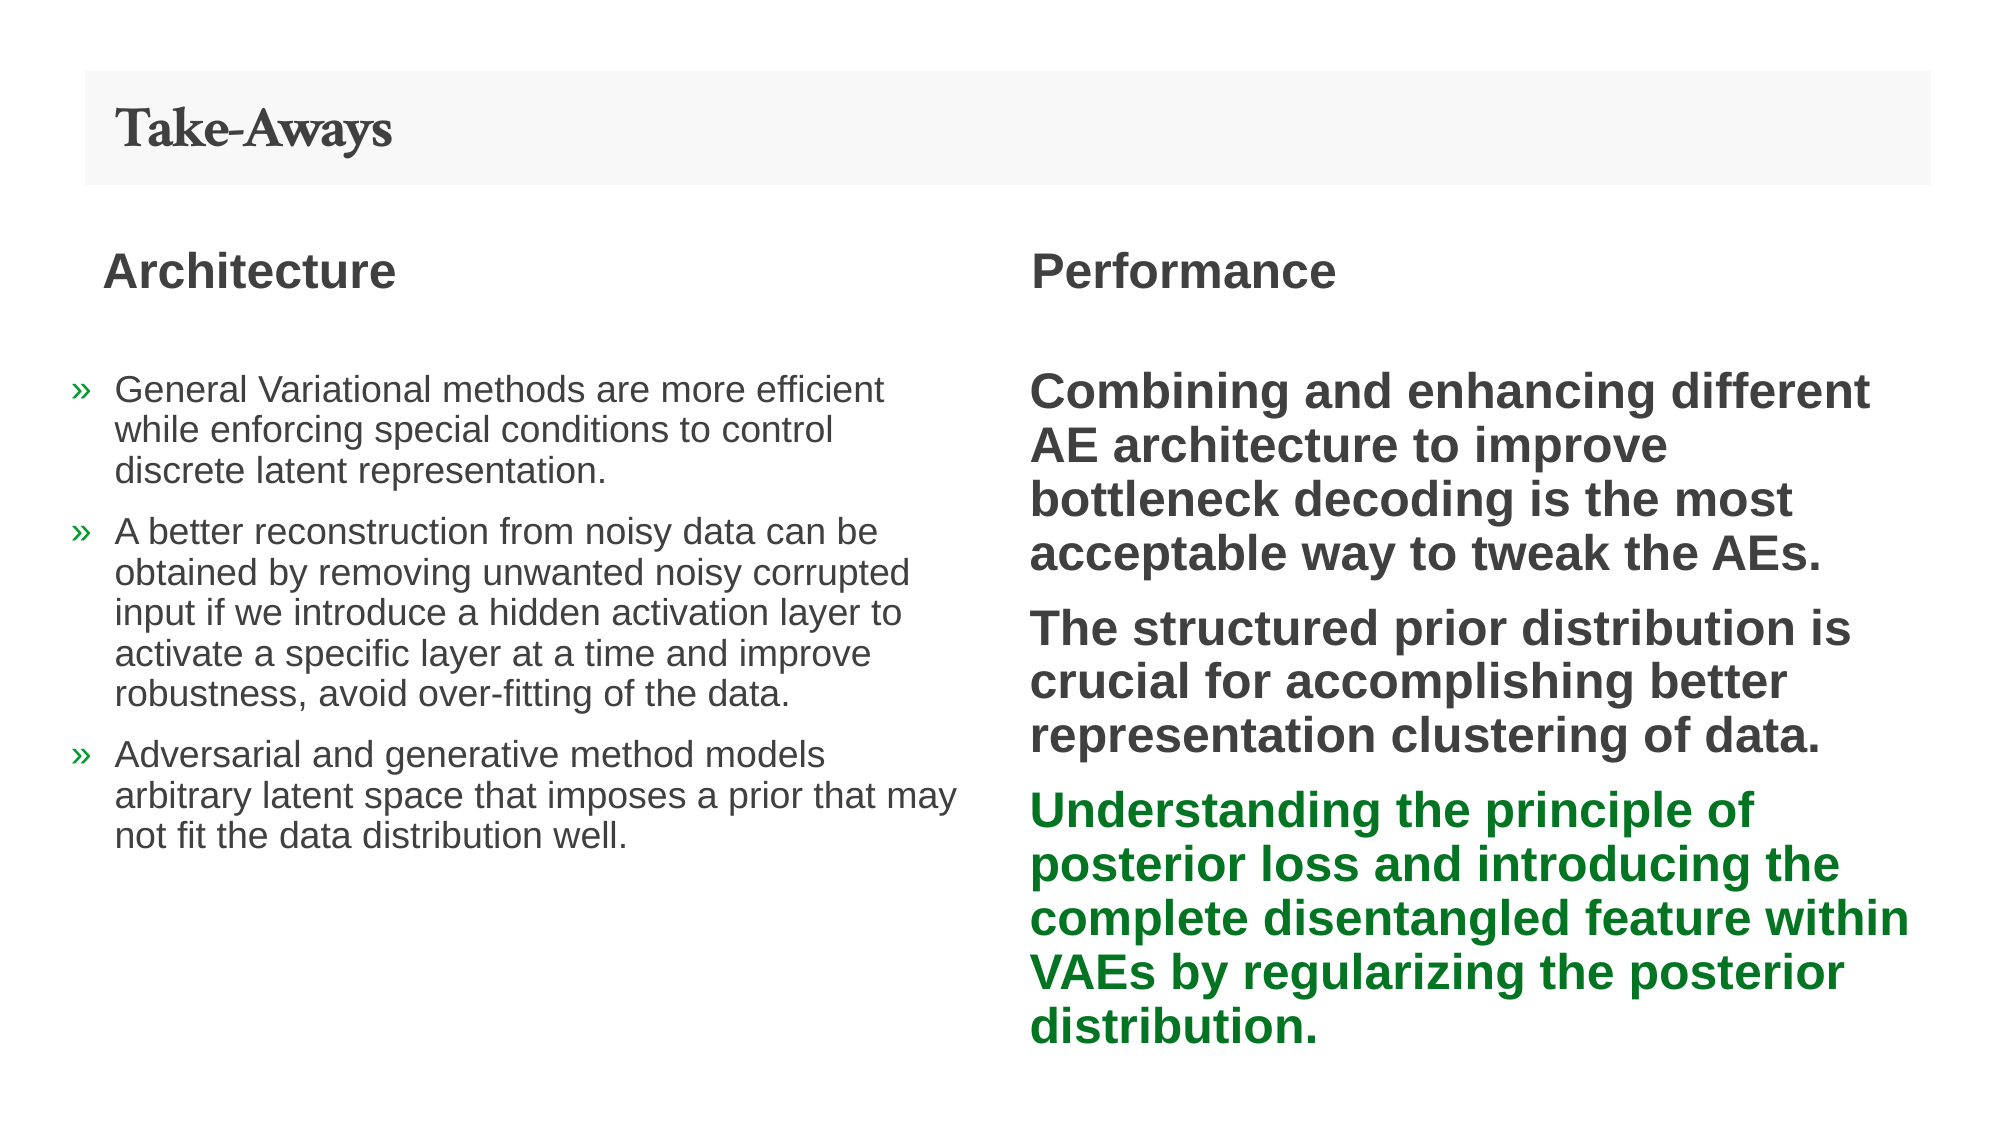

# Take-Aways
Architecture
Performance
Combining and enhancing different AE architecture to improve bottleneck decoding is the most acceptable way to tweak the AEs.
The structured prior distribution is crucial for accomplishing better representation clustering of data.
Understanding the principle of posterior loss and introducing the complete disentangled feature within VAEs by regularizing the posterior distribution.
General Variational methods are more efficient while enforcing special conditions to control discrete latent representation.
A better reconstruction from noisy data can be obtained by removing unwanted noisy corrupted input if we introduce a hidden activation layer to activate a specific layer at a time and improve robustness, avoid over-fitting of the data.
Adversarial and generative method models arbitrary latent space that imposes a prior that may not fit the data distribution well.
16